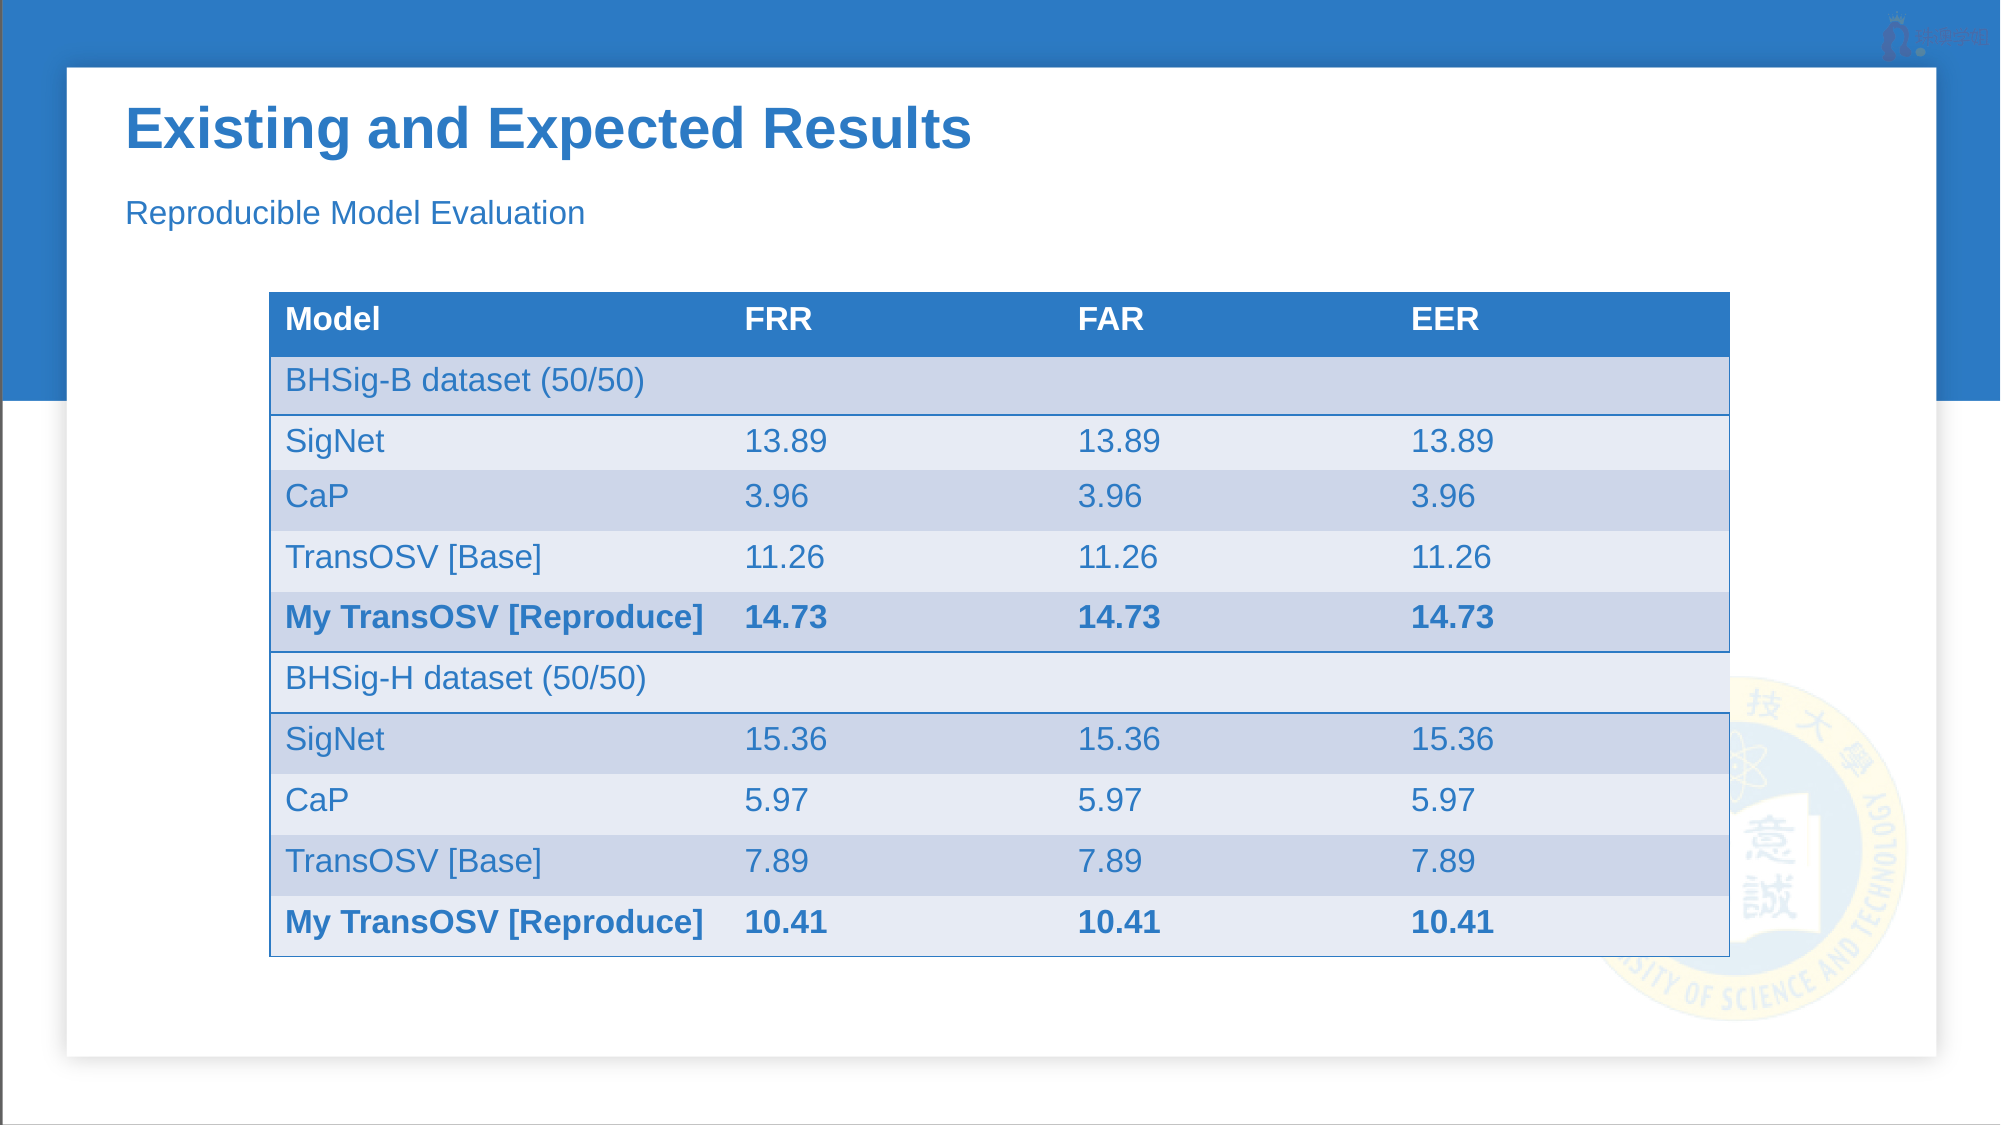

# Existing and Expected Results
Reproducible Model Evaluation
| Model | FRR | FAR | EER |
| --- | --- | --- | --- |
| BHSig-B dataset (50/50) |  |  |  |
| SigNet | 13.89 | 13.89 | 13.89 |
| CaP | 3.96 | 3.96 | 3.96 |
| TransOSV [Base] | 11.26 | 11.26 | 11.26 |
| My TransOSV [Reproduce] | 14.73 | 14.73 | 14.73 |
| BHSig-H dataset (50/50) |  |  |  |
| SigNet | 15.36 | 15.36 | 15.36 |
| CaP | 5.97 | 5.97 | 5.97 |
| TransOSV [Base] | 7.89 | 7.89 | 7.89 |
| My TransOSV [Reproduce] | 10.41 | 10.41 | 10.41 |